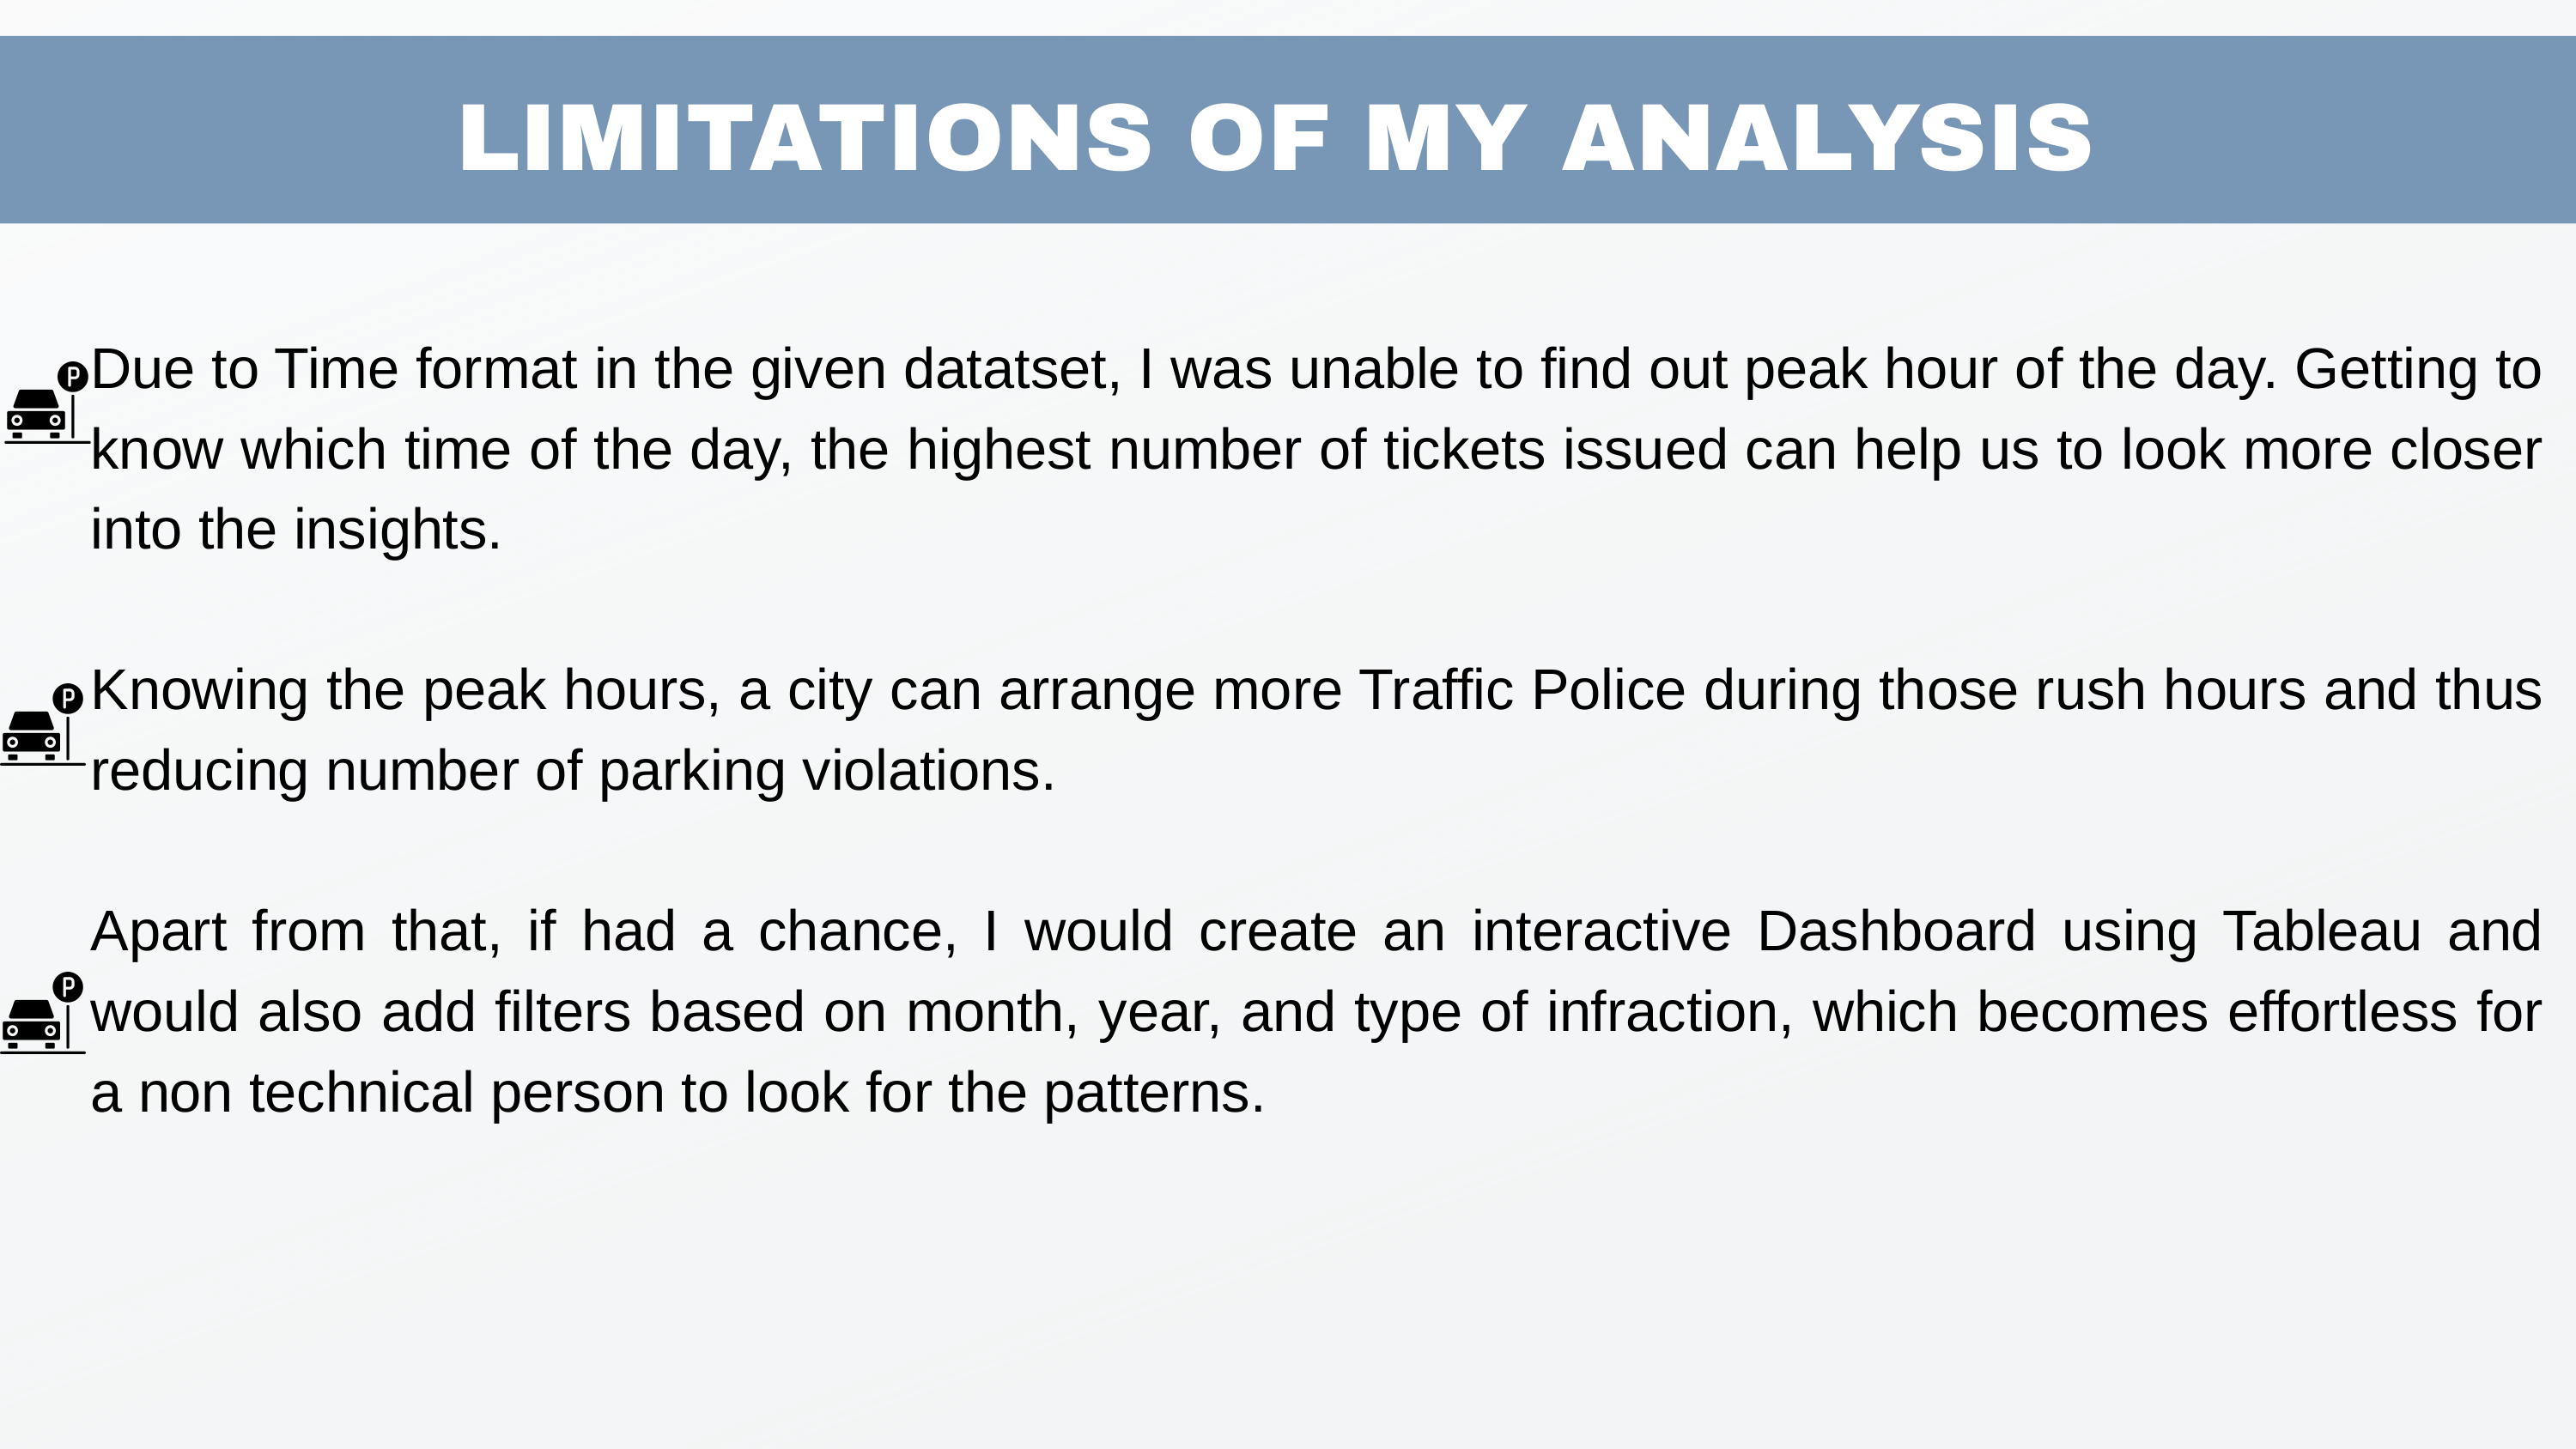

LIMITATIONS OF MY ANALYSIS
Due to Time format in the given datatset, I was unable to find out peak hour of the day. Getting to know which time of the day, the highest number of tickets issued can help us to look more closer into the insights.

Knowing the peak hours, a city can arrange more Traffic Police during those rush hours and thus reducing number of parking violations.

Apart from that, if had a chance, I would create an interactive Dashboard using Tableau and would also add filters based on month, year, and type of infraction, which becomes effortless for a non technical person to look for the patterns.